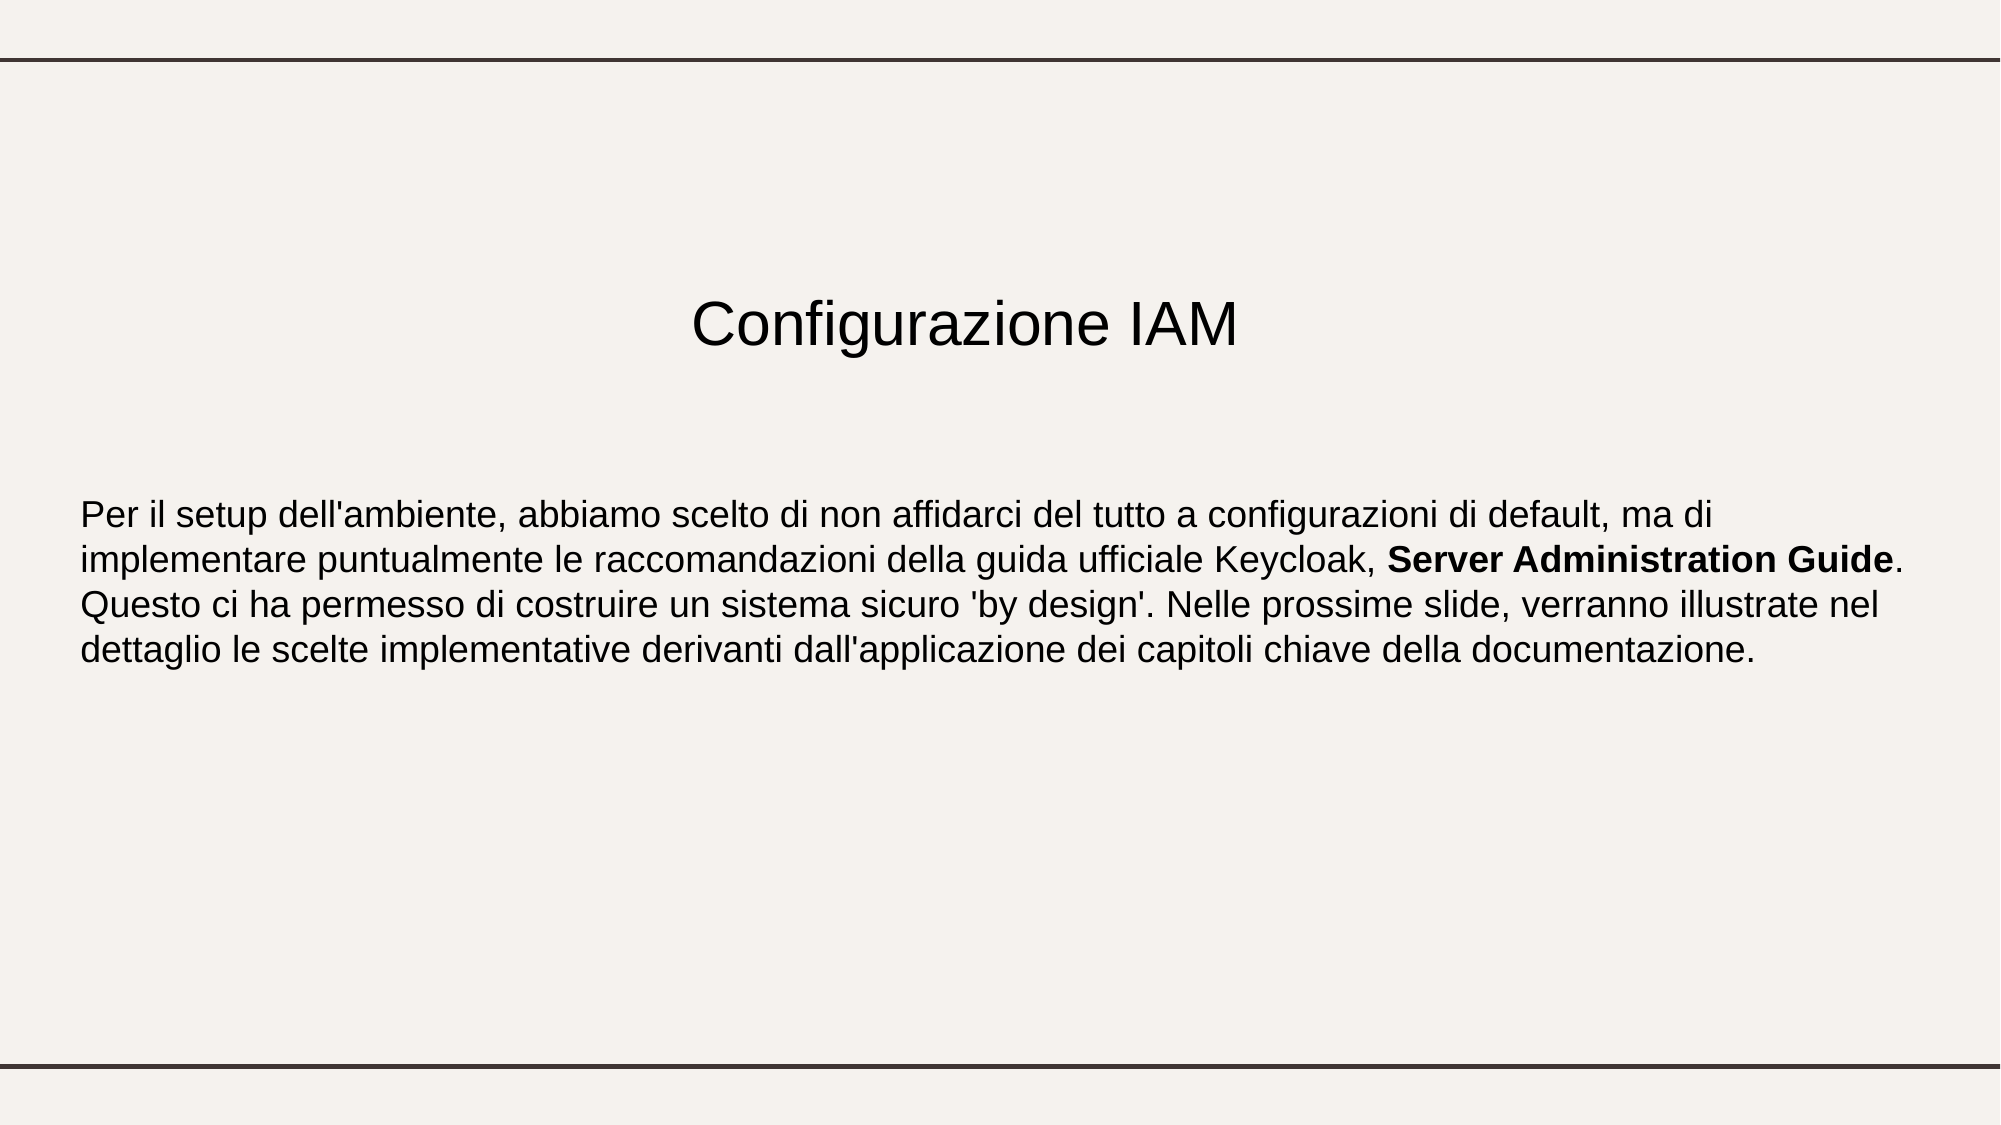

Configurazione IAM
Per il setup dell'ambiente, abbiamo scelto di non affidarci del tutto a configurazioni di default, ma di implementare puntualmente le raccomandazioni della guida ufficiale Keycloak, Server Administration Guide. Questo ci ha permesso di costruire un sistema sicuro 'by design'. Nelle prossime slide, verranno illustrate nel dettaglio le scelte implementative derivanti dall'applicazione dei capitoli chiave della documentazione.